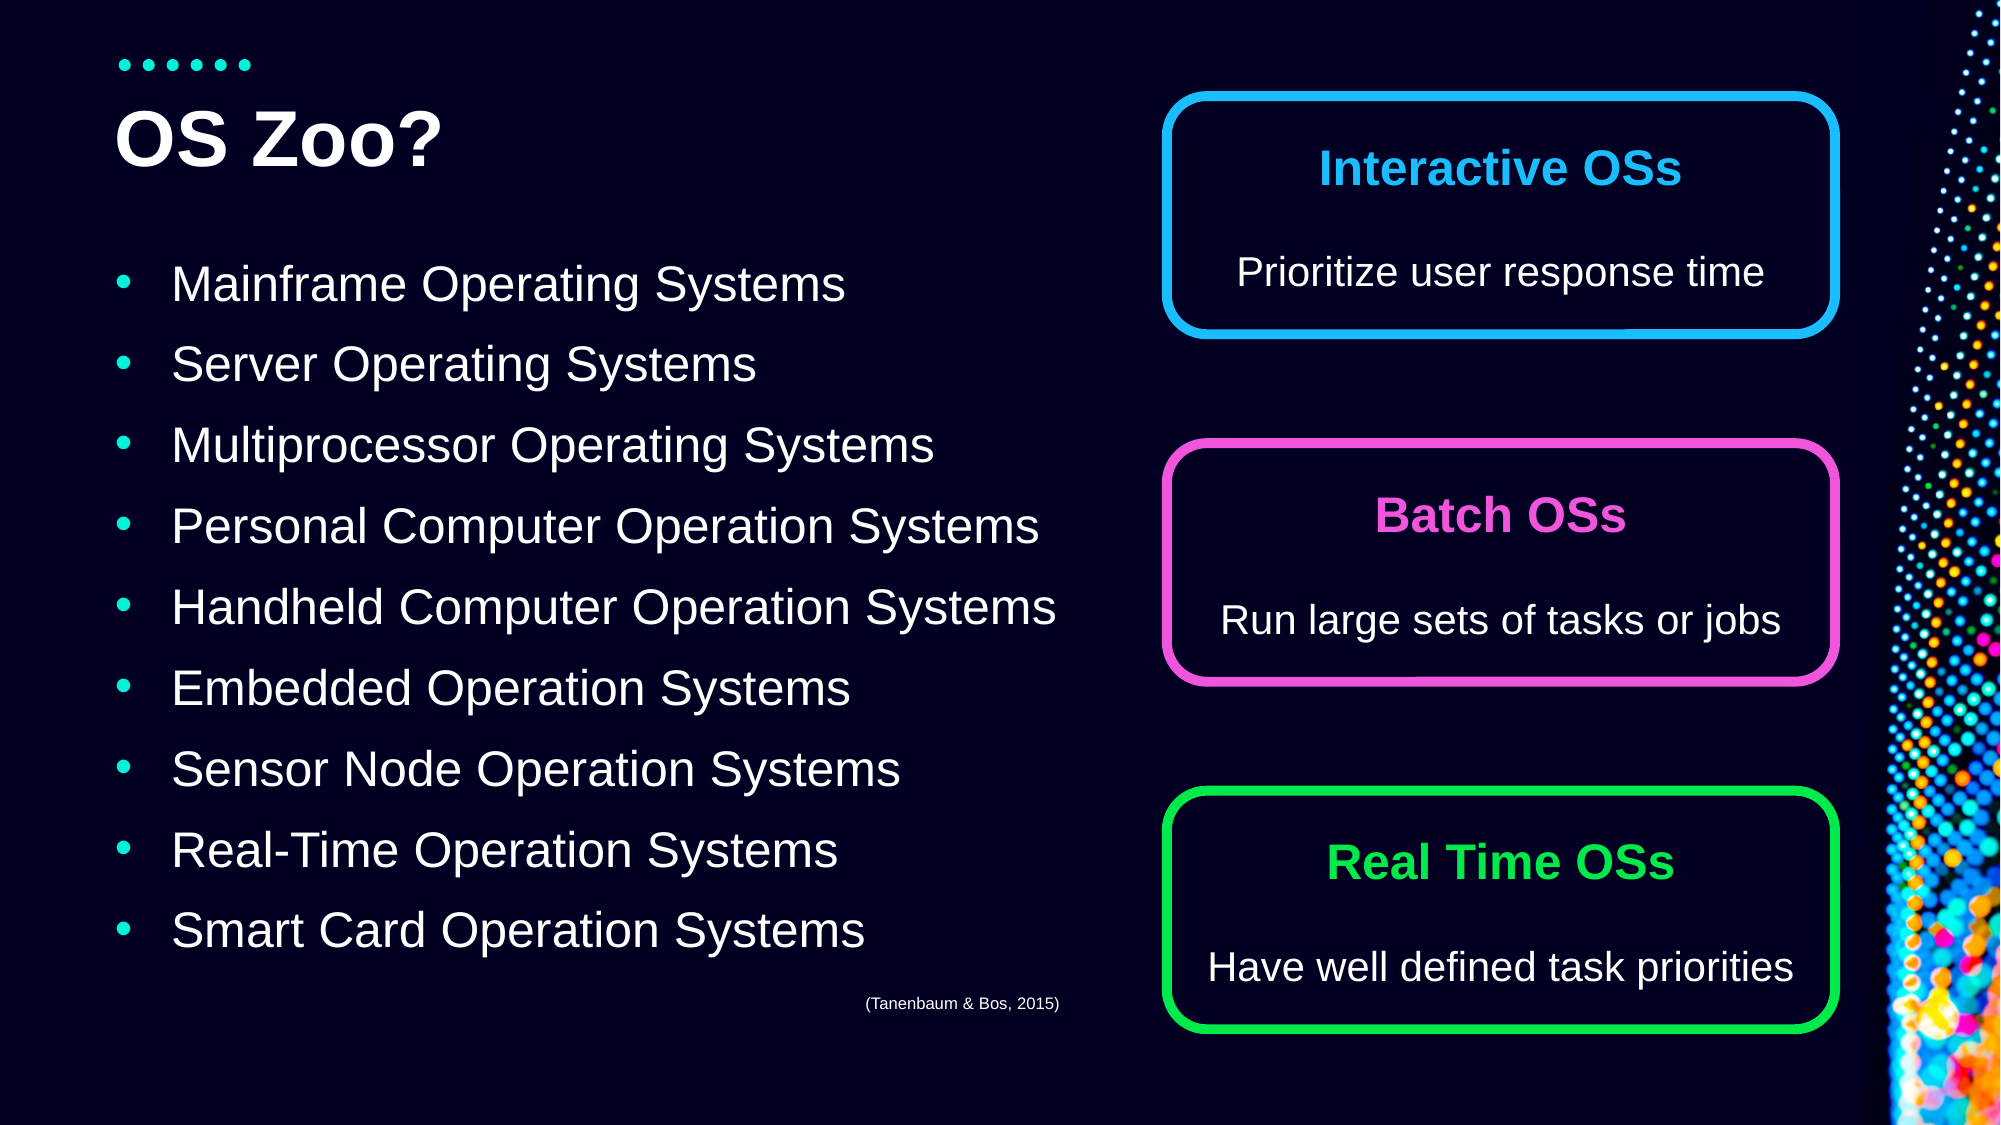

# OS Zoo?
Interactive OSs

Prioritize user response time
Mainframe Operating Systems
Server Operating Systems
Multiprocessor Operating Systems
Personal Computer Operation Systems
Handheld Computer Operation Systems
Embedded Operation Systems
Sensor Node Operation Systems
Real-Time Operation Systems
Smart Card Operation Systems
Batch OSs

Run large sets of tasks or jobs
Real Time OSs

Have well defined task priorities
(Tanenbaum & Bos, 2015)